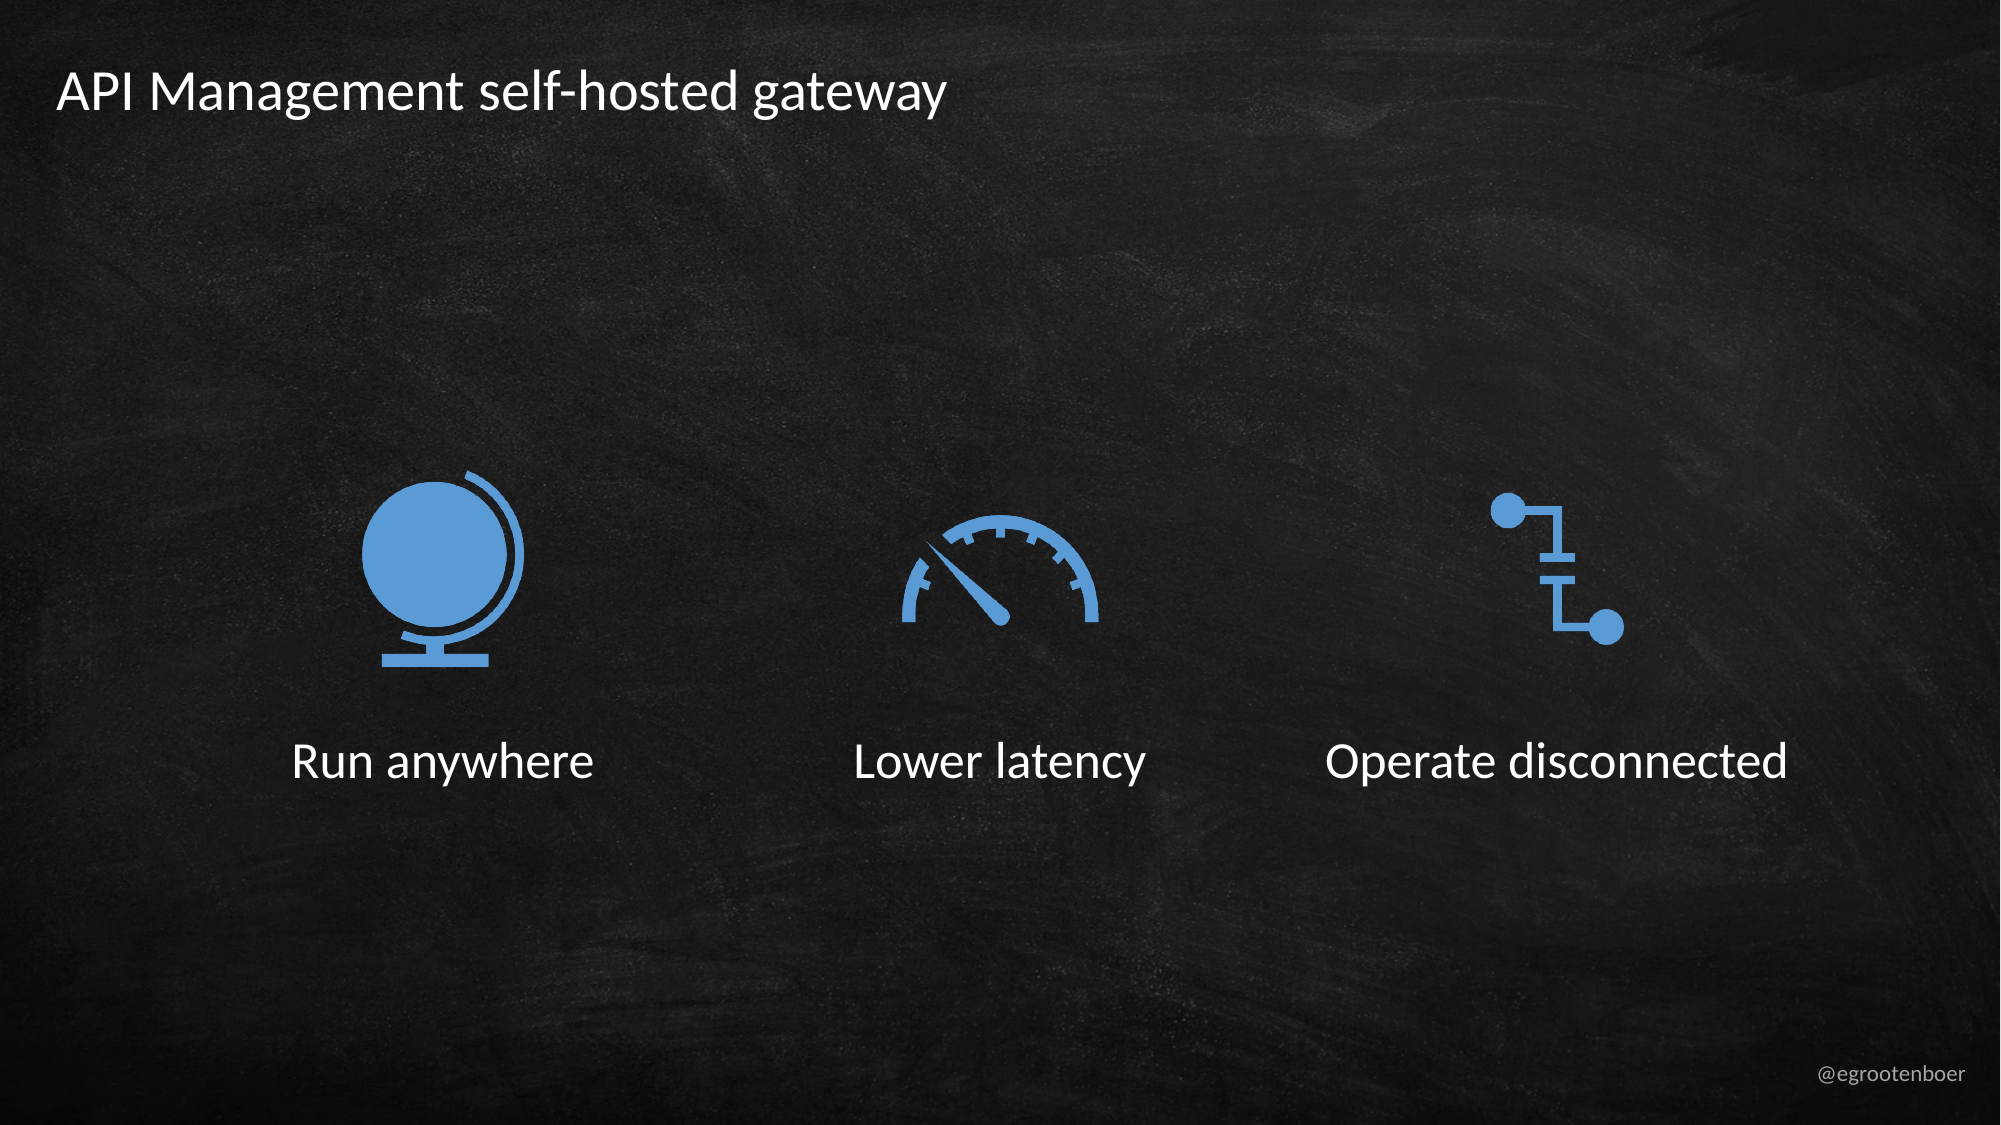

# API Management self-hosted gateway

Run anywhere

Lower latency

Operate disconnected